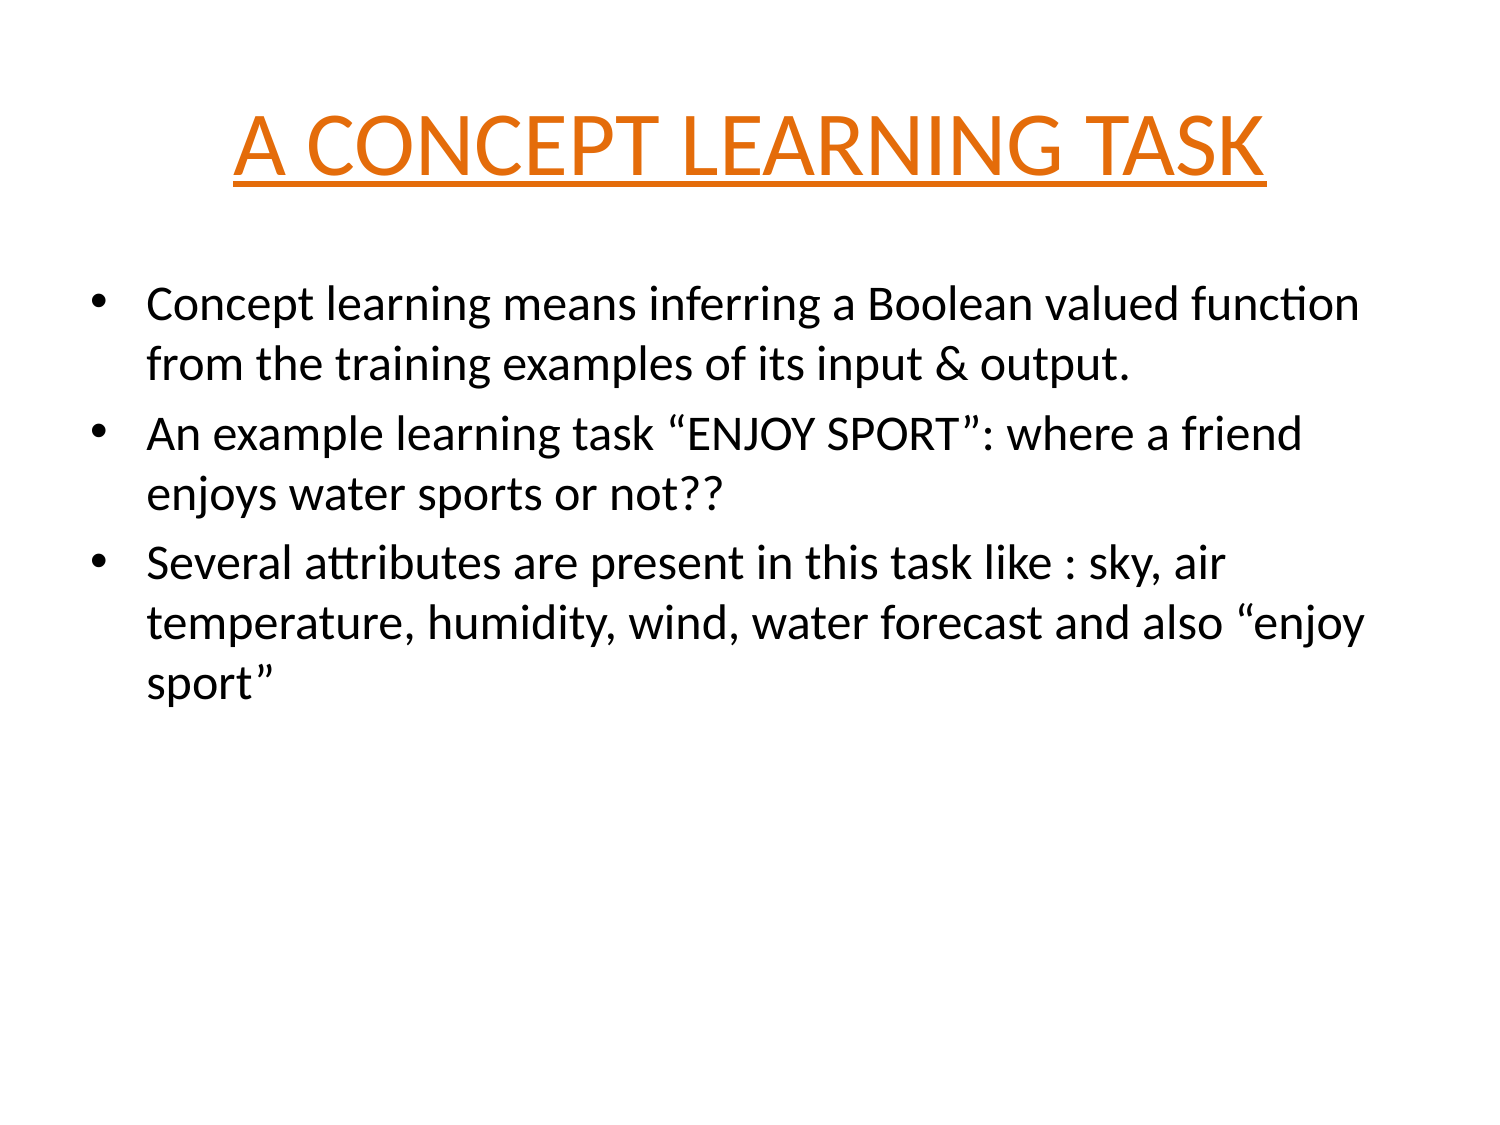

# A CONCEPT LEARNING TASK
Concept learning means inferring a Boolean valued function from the training examples of its input & output.
An example learning task “ENJOY SPORT”: where a friend enjoys water sports or not??
Several attributes are present in this task like : sky, air temperature, humidity, wind, water forecast and also “enjoy sport”